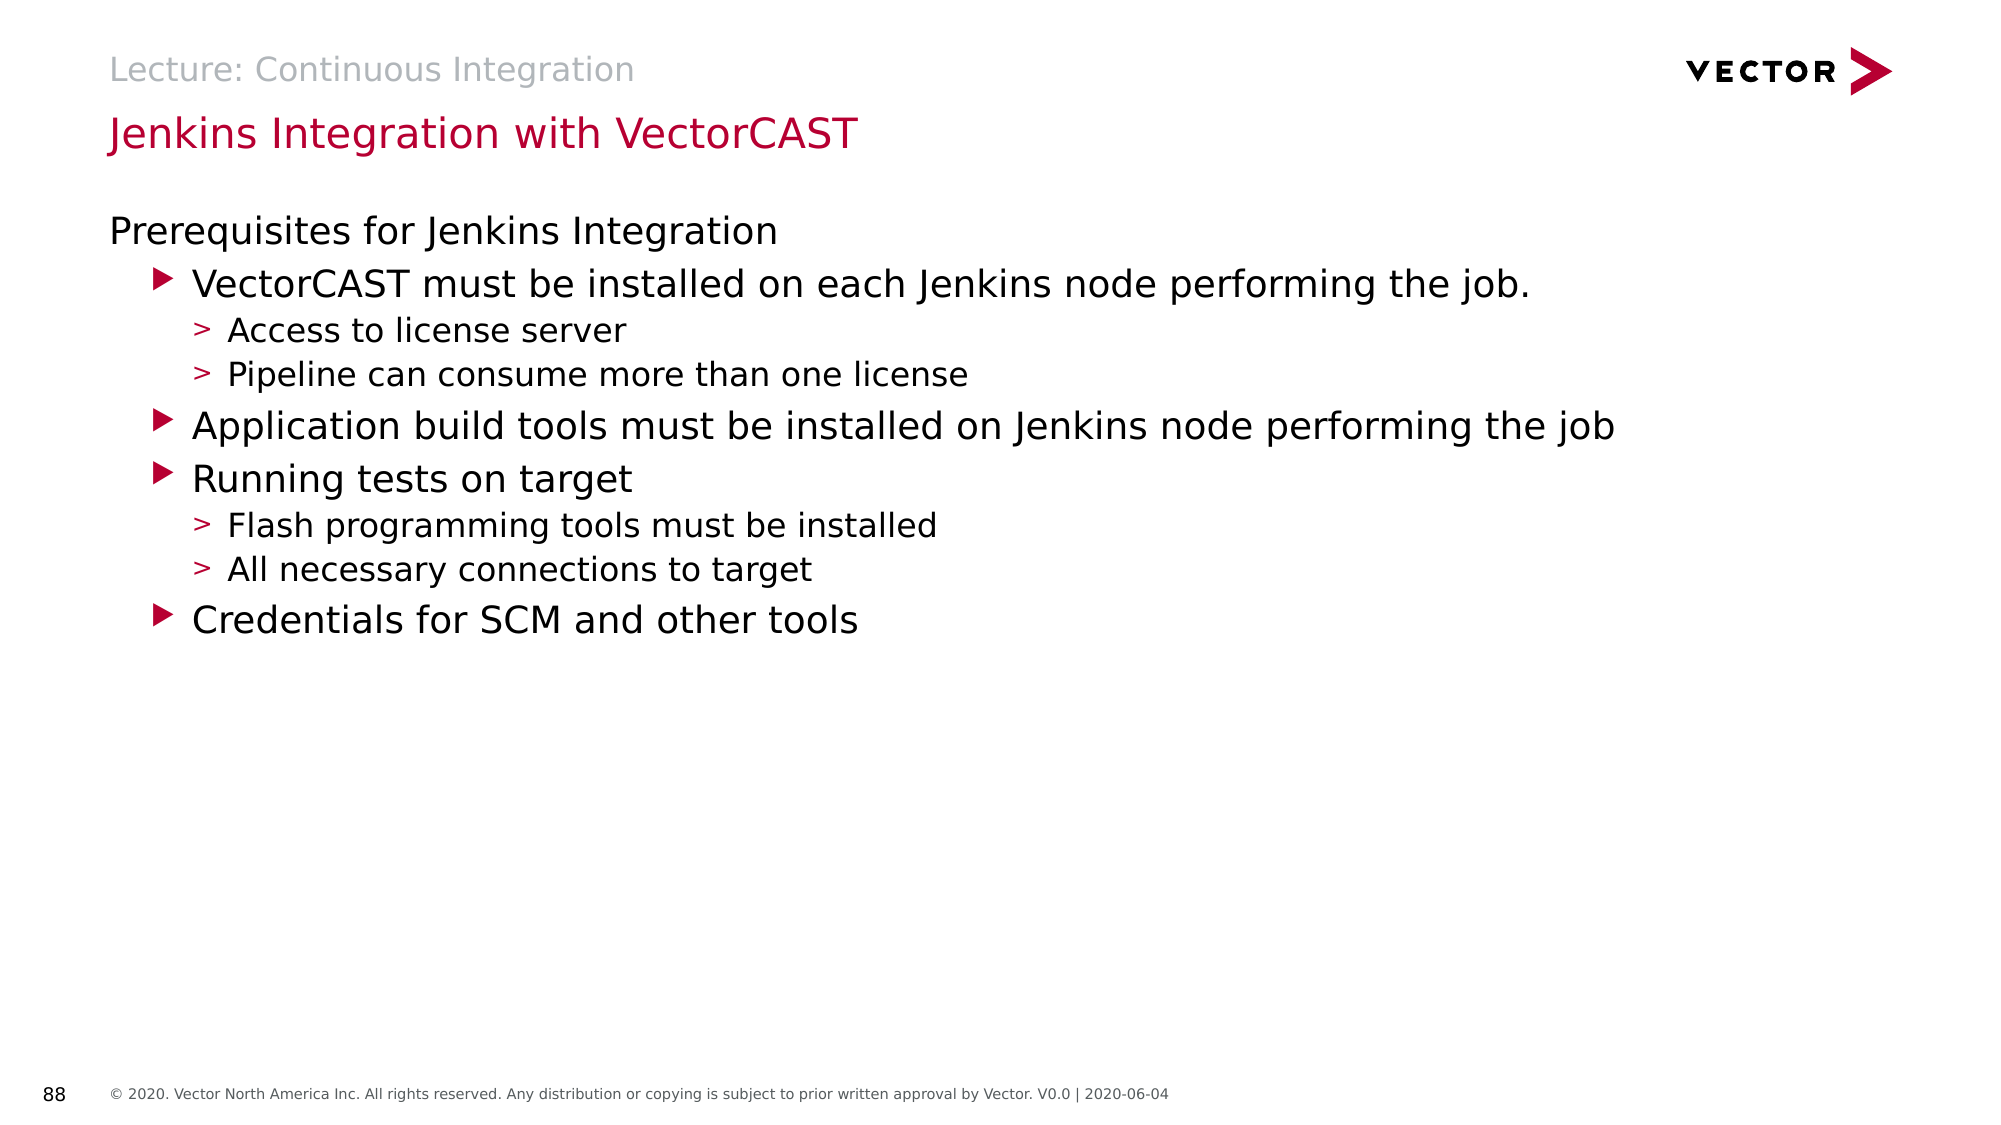

# Lecture: Continuous Integration
Jenkins Integration with VectorCAST
Prerequisites for Jenkins Integration
VectorCAST must be installed on each Jenkins node performing the job.
Access to license server
Pipeline can consume more than one license
Application build tools must be installed on Jenkins node performing the job
Running tests on target
Flash programming tools must be installed
All necessary connections to target
Credentials for SCM and other tools